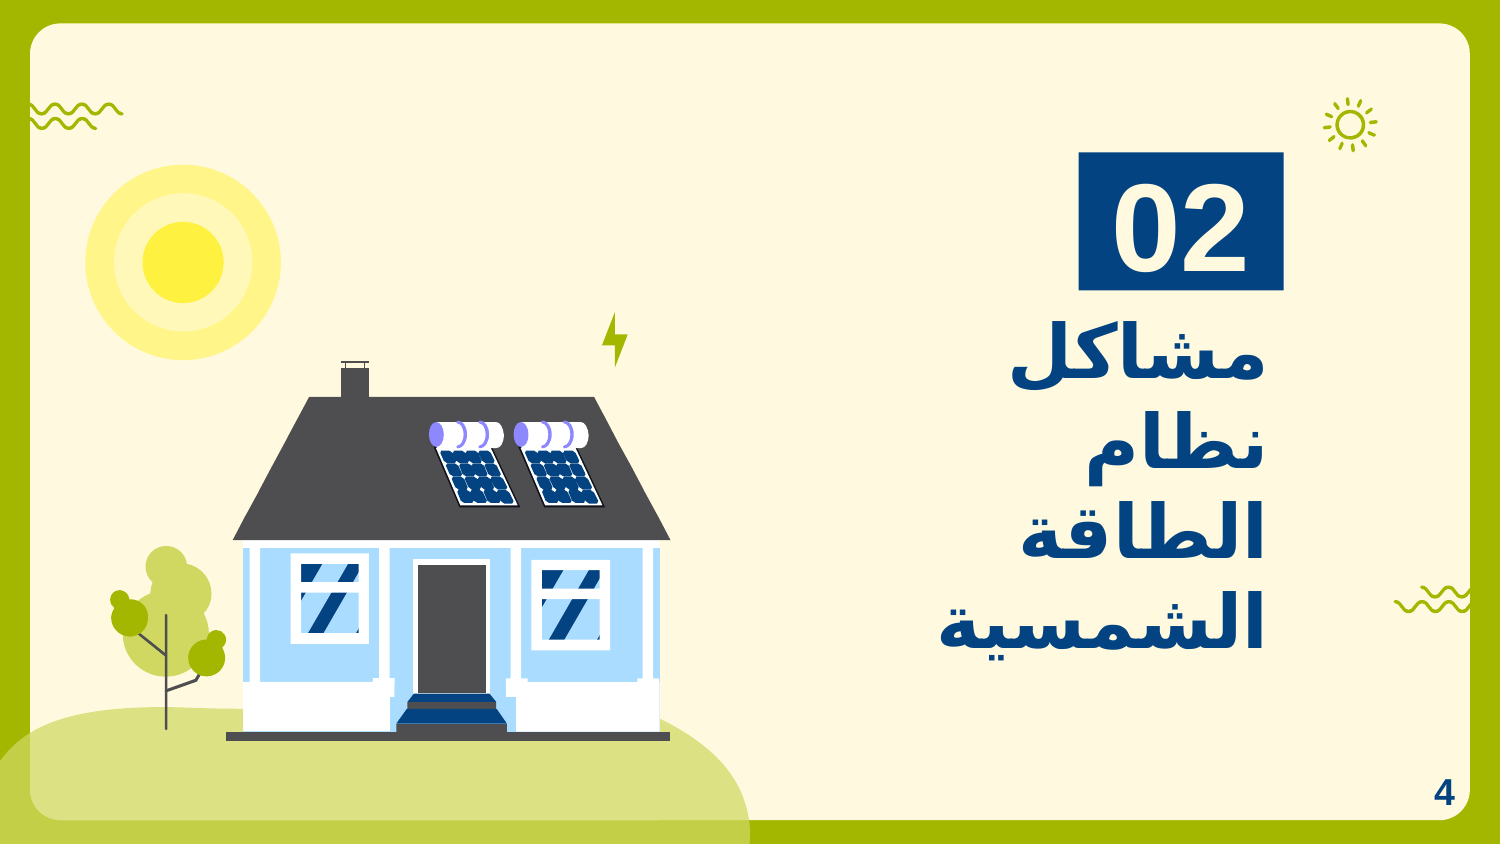

02

# مشاكل نظام الطاقة الشمسية

4